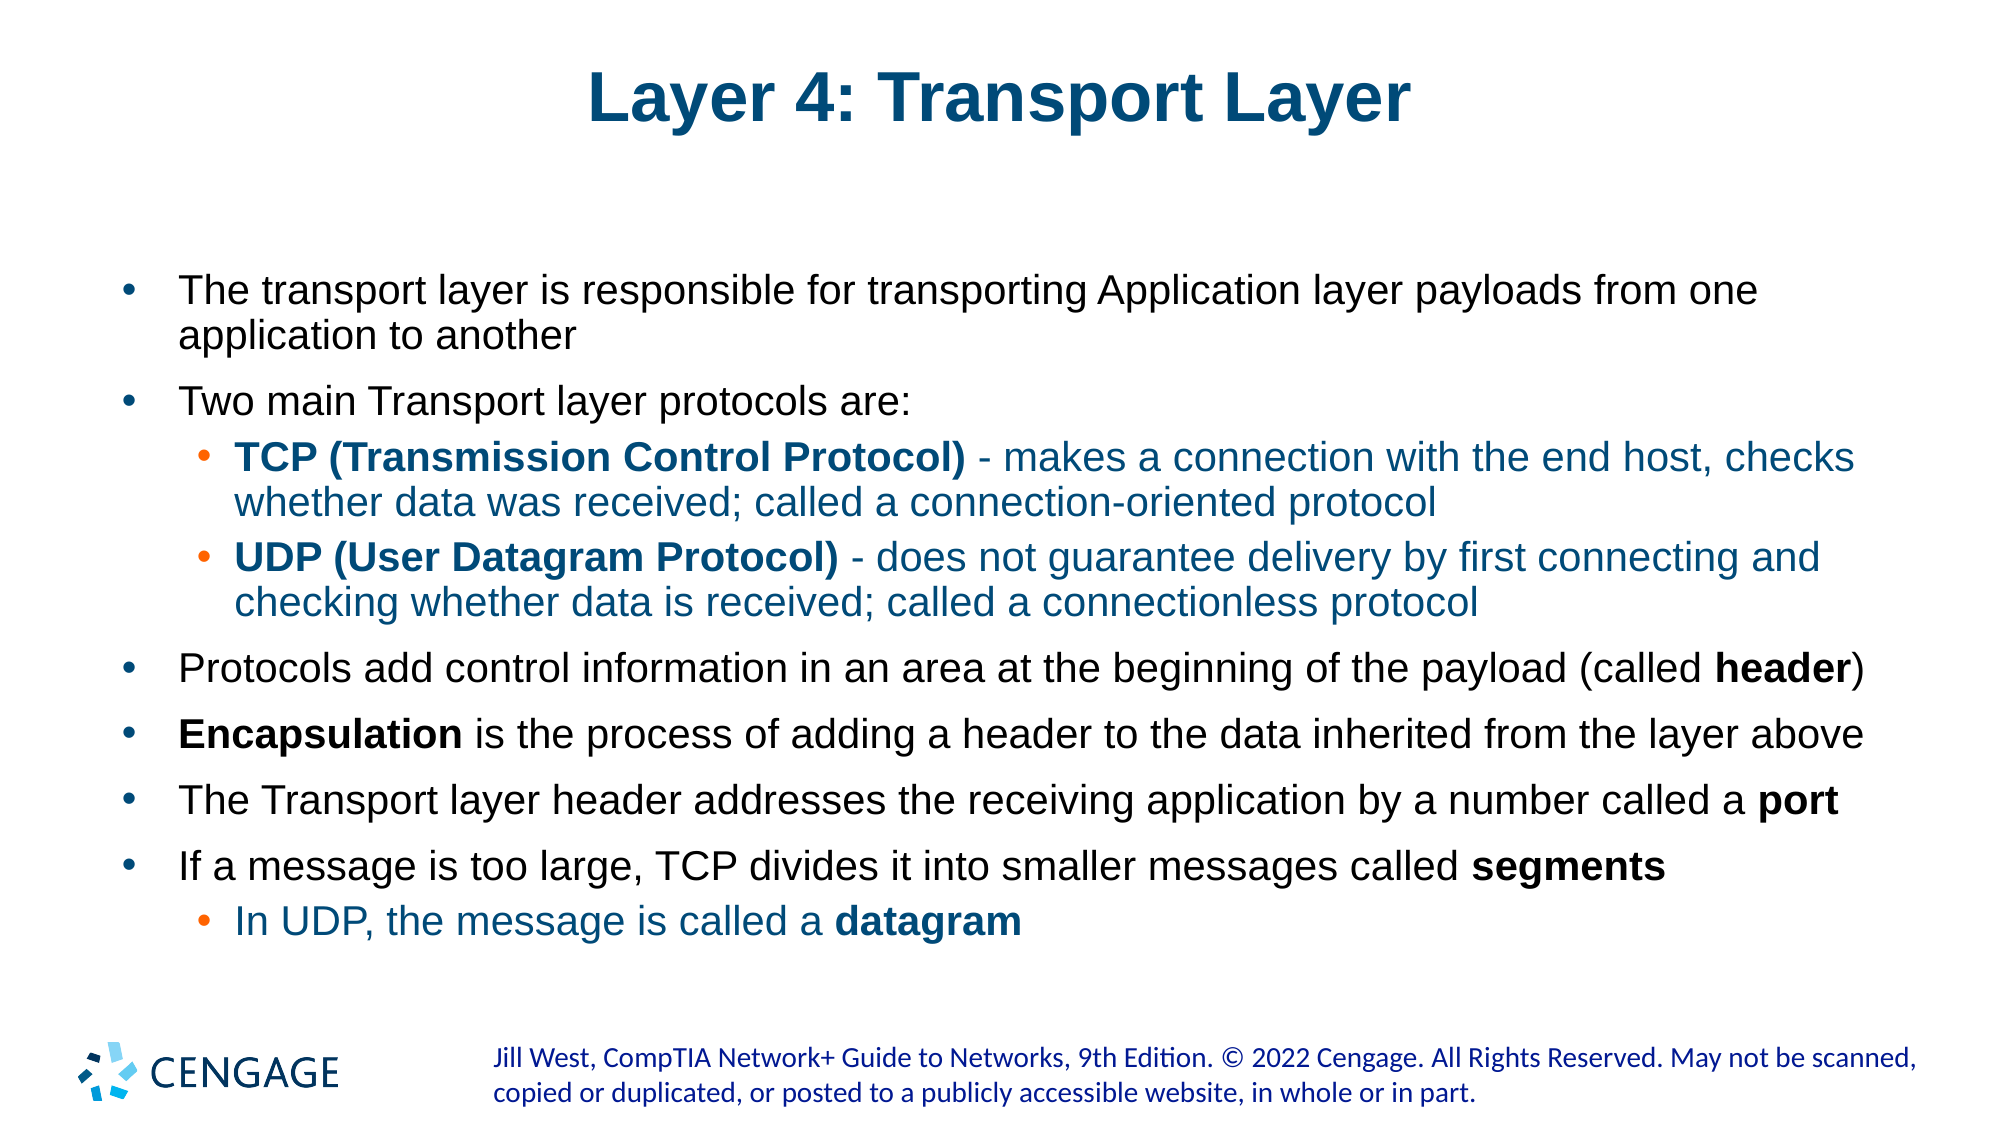

# Layer 4: Transport Layer
The transport layer is responsible for transporting Application layer payloads from one application to another
Two main Transport layer protocols are:
TCP (Transmission Control Protocol) - makes a connection with the end host, checks whether data was received; called a connection-oriented protocol
UDP (User Datagram Protocol) - does not guarantee delivery by first connecting and checking whether data is received; called a connectionless protocol
Protocols add control information in an area at the beginning of the payload (called header)
Encapsulation is the process of adding a header to the data inherited from the layer above
The Transport layer header addresses the receiving application by a number called a port
If a message is too large, TCP divides it into smaller messages called segments
In UDP, the message is called a datagram